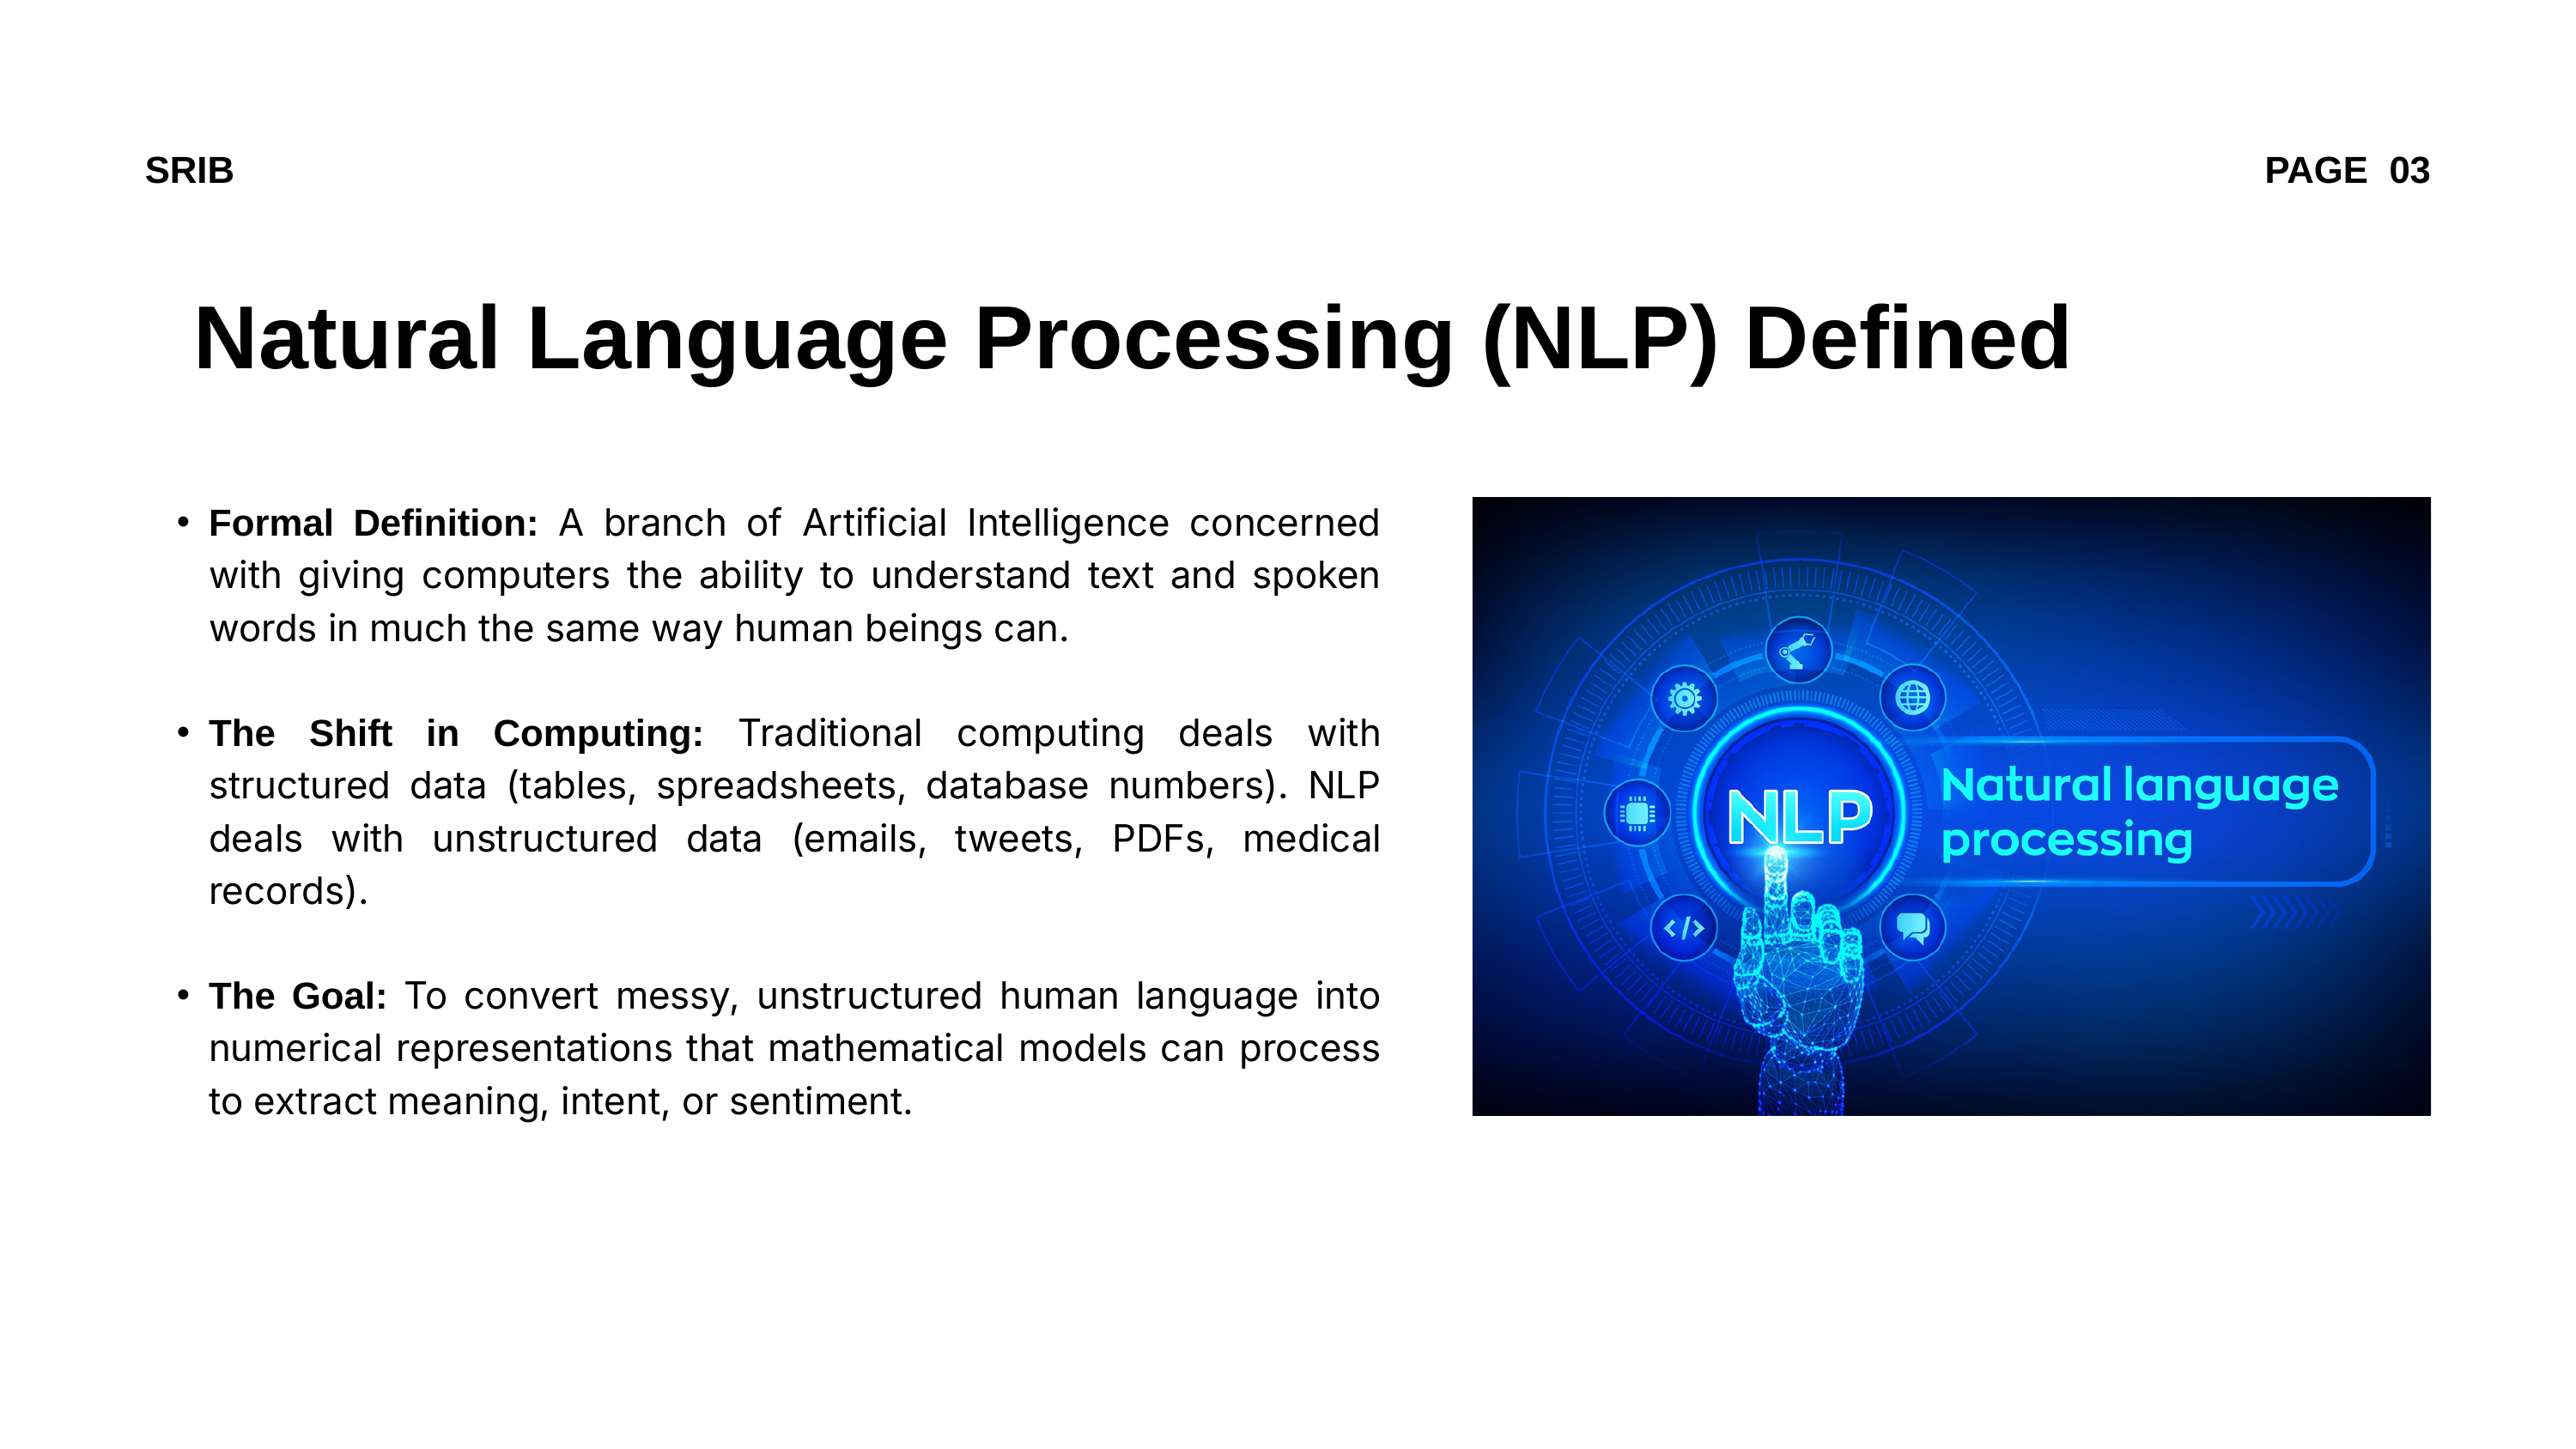

SRIB
PAGE  03
Natural Language Processing (NLP) Defined
Formal Definition: A branch of Artificial Intelligence concerned with giving computers the ability to understand text and spoken words in much the same way human beings can.

The Shift in Computing: Traditional computing deals with structured data (tables, spreadsheets, database numbers). NLP deals with unstructured data (emails, tweets, PDFs, medical records).

The Goal: To convert messy, unstructured human language into numerical representations that mathematical models can process to extract meaning, intent, or sentiment.